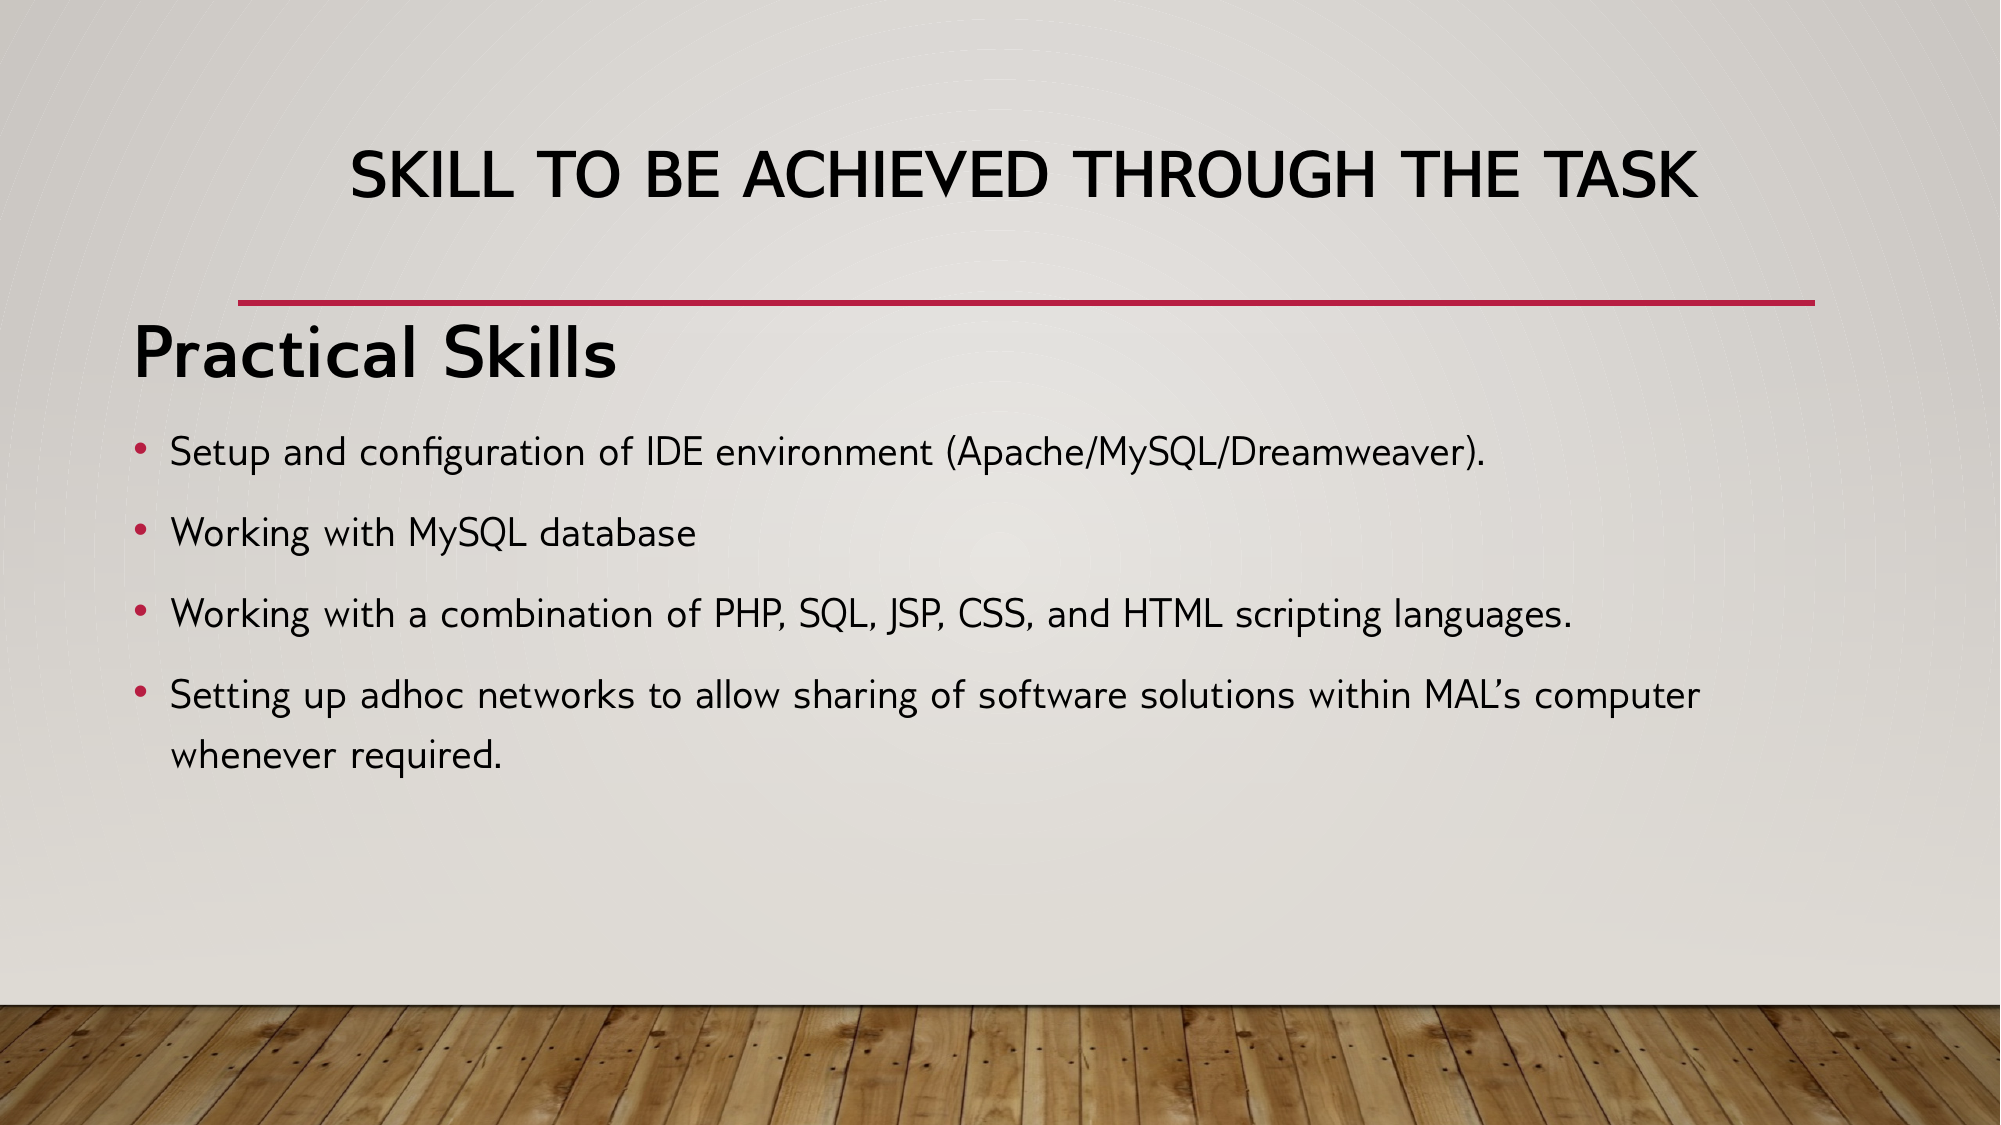

# Skill to be achieved through the task
Practical Skills
Setup and configuration of IDE environment (Apache/MySQL/Dreamweaver).
Working with MySQL database
Working with a combination of PHP, SQL, JSP, CSS, and HTML scripting languages.
Setting up adhoc networks to allow sharing of software solutions within MAL’s computer whenever required.